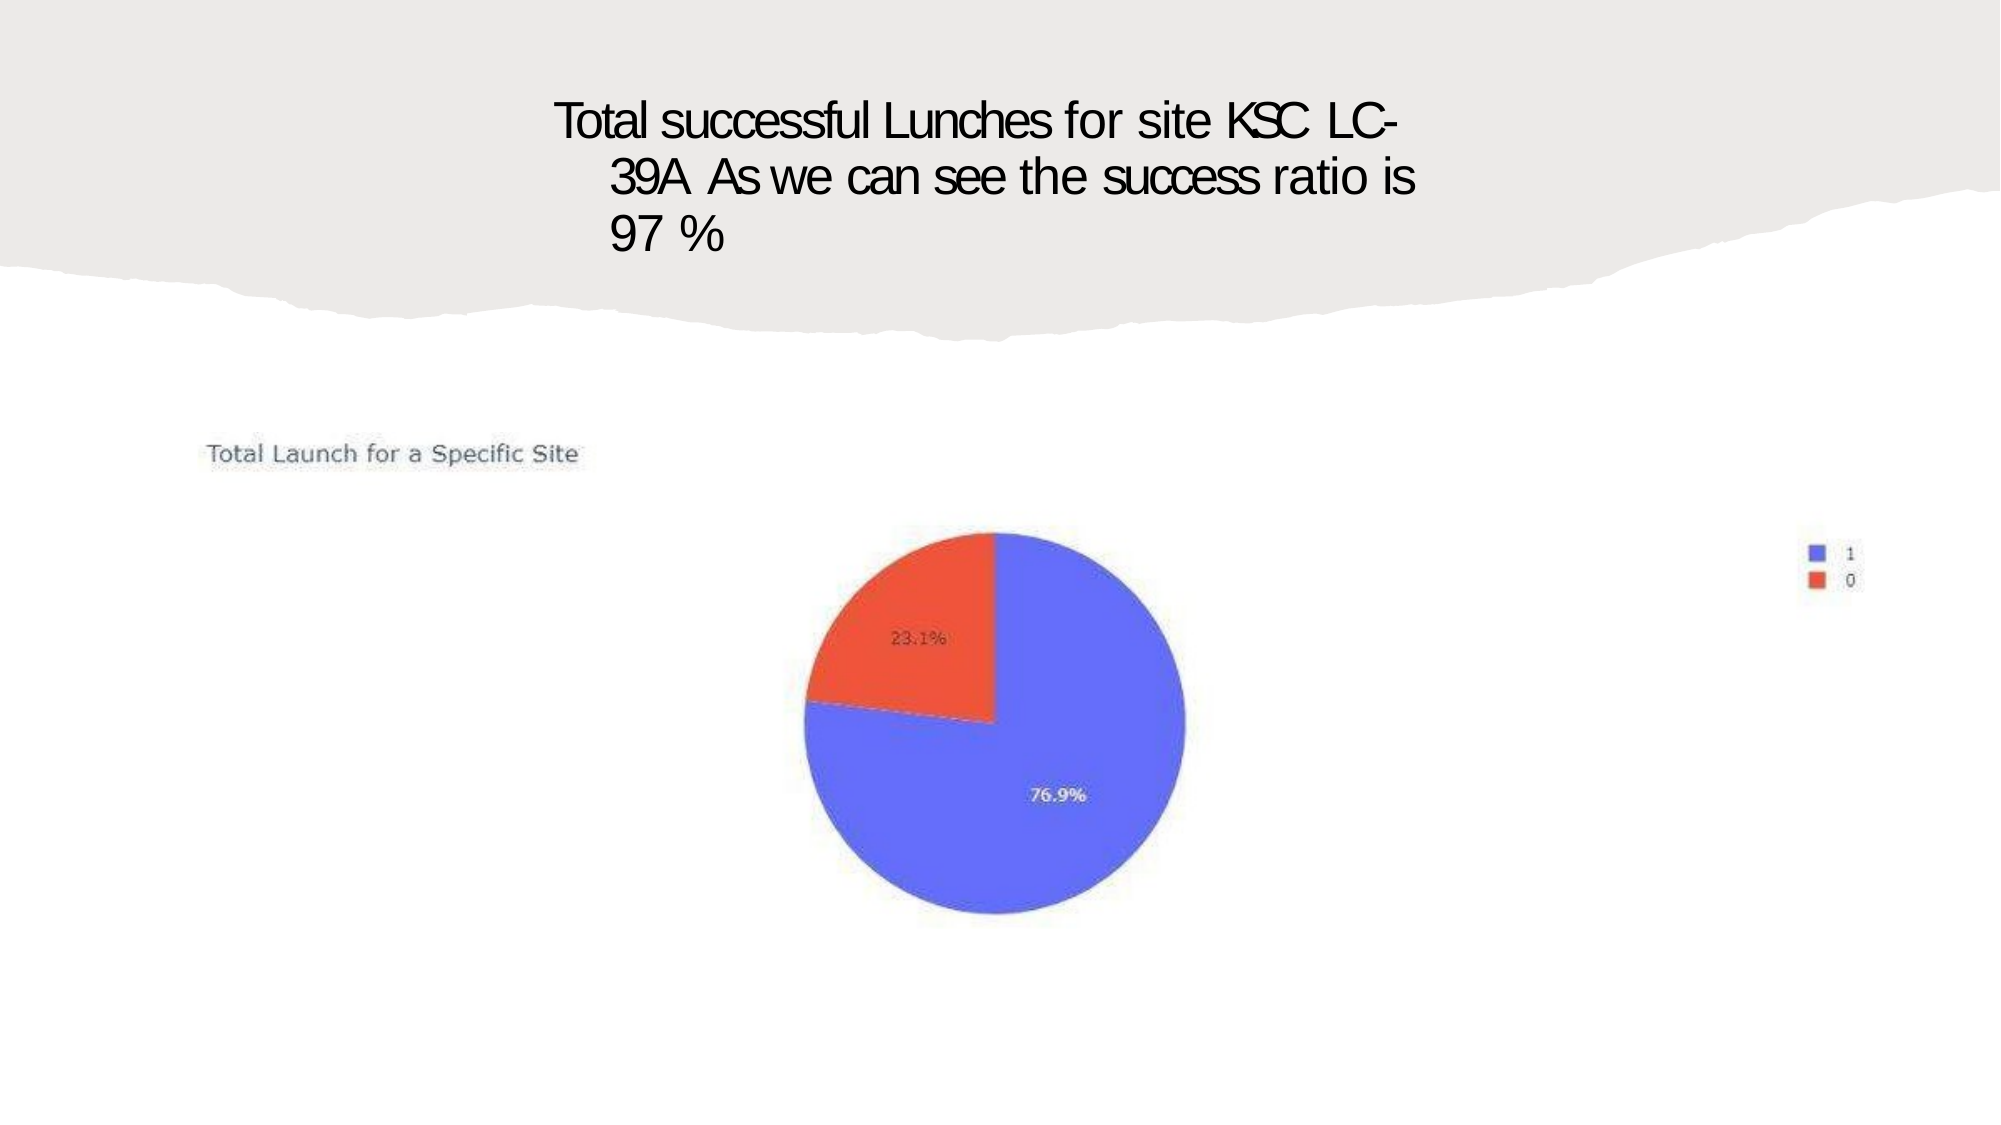

# Total successful Lunches for site KSC LC-39A  As we can see the success ratio is 97 %